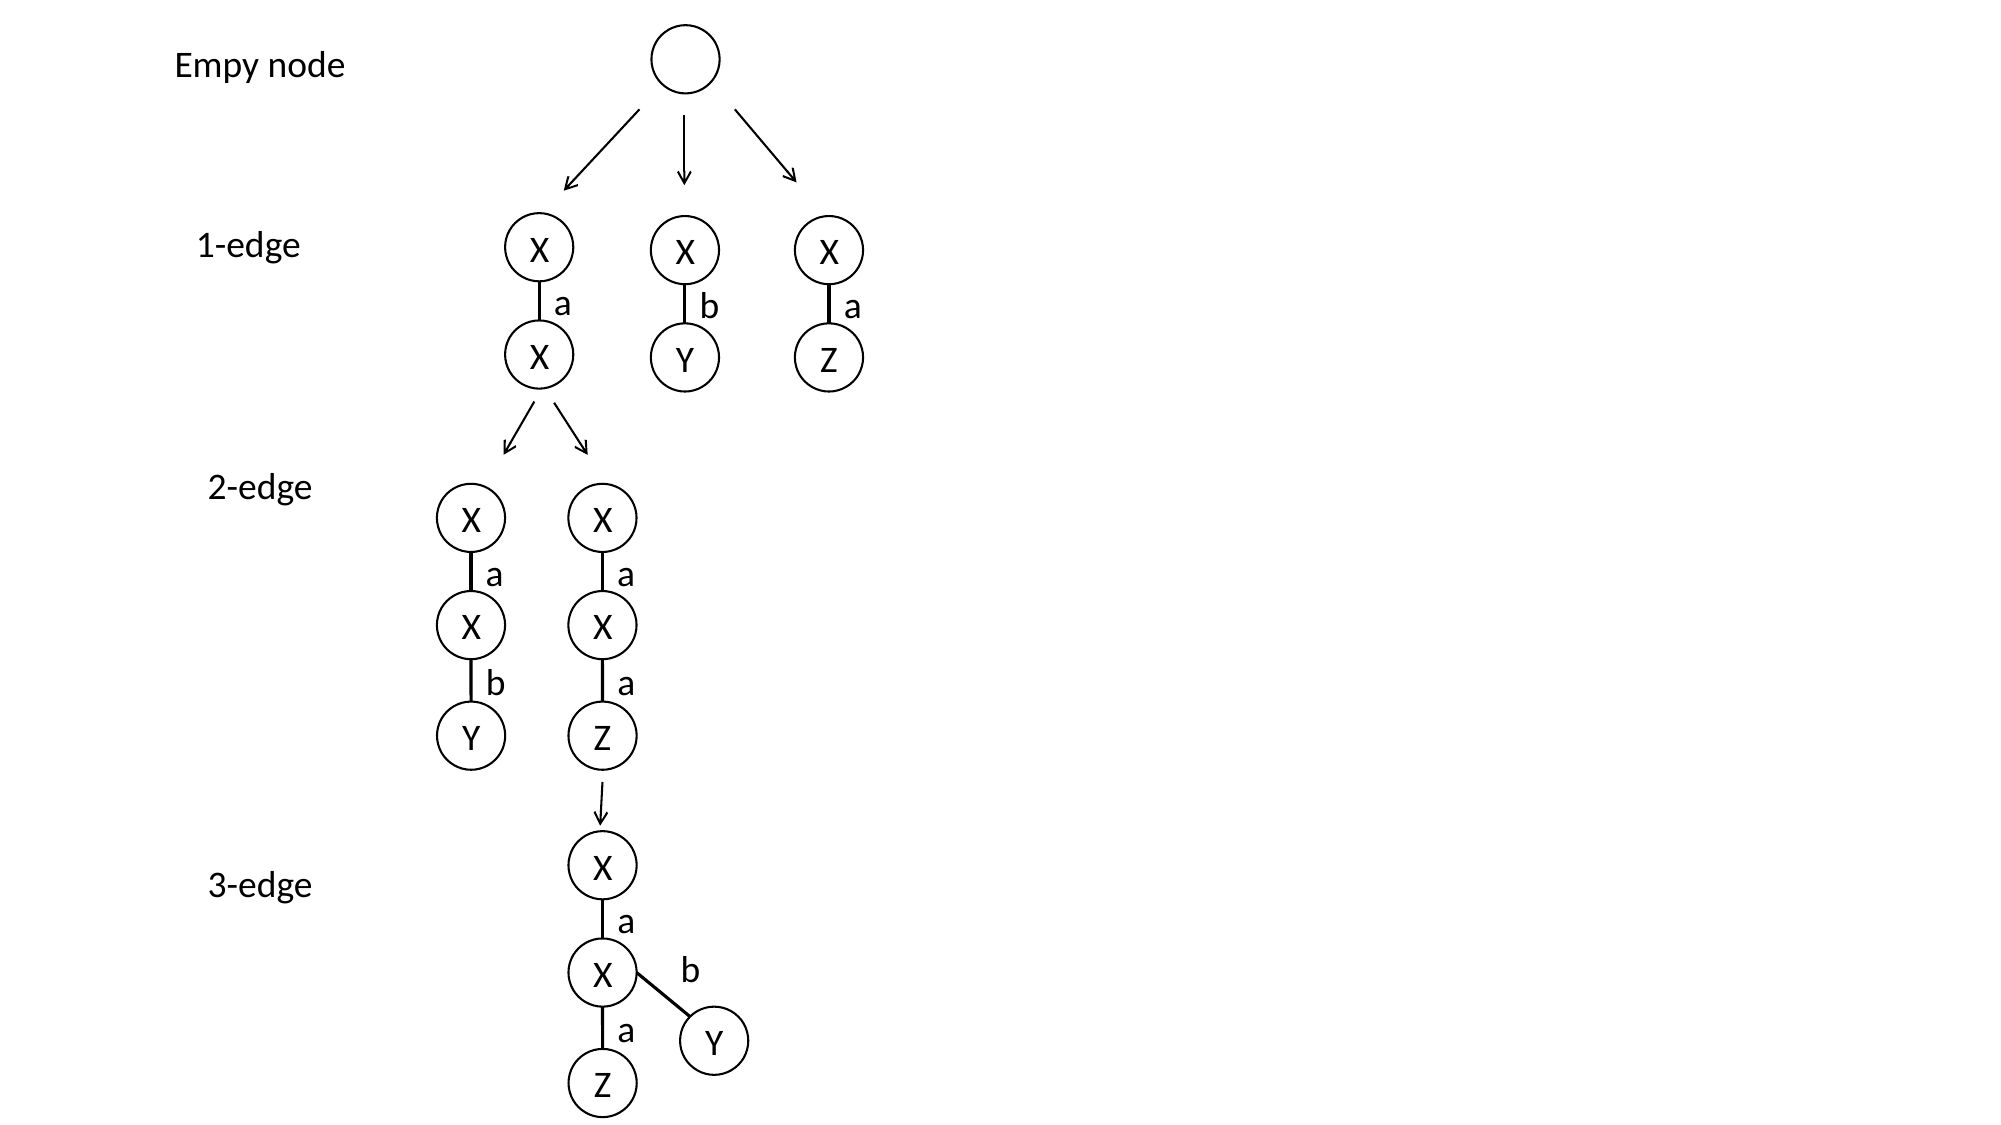

Empy node
1-edge
X
X
X
a
b
a
X
Y
Z
2-edge
X
X
a
a
X
X
b
a
Y
Z
X
3-edge
a
b
X
a
Y
Z